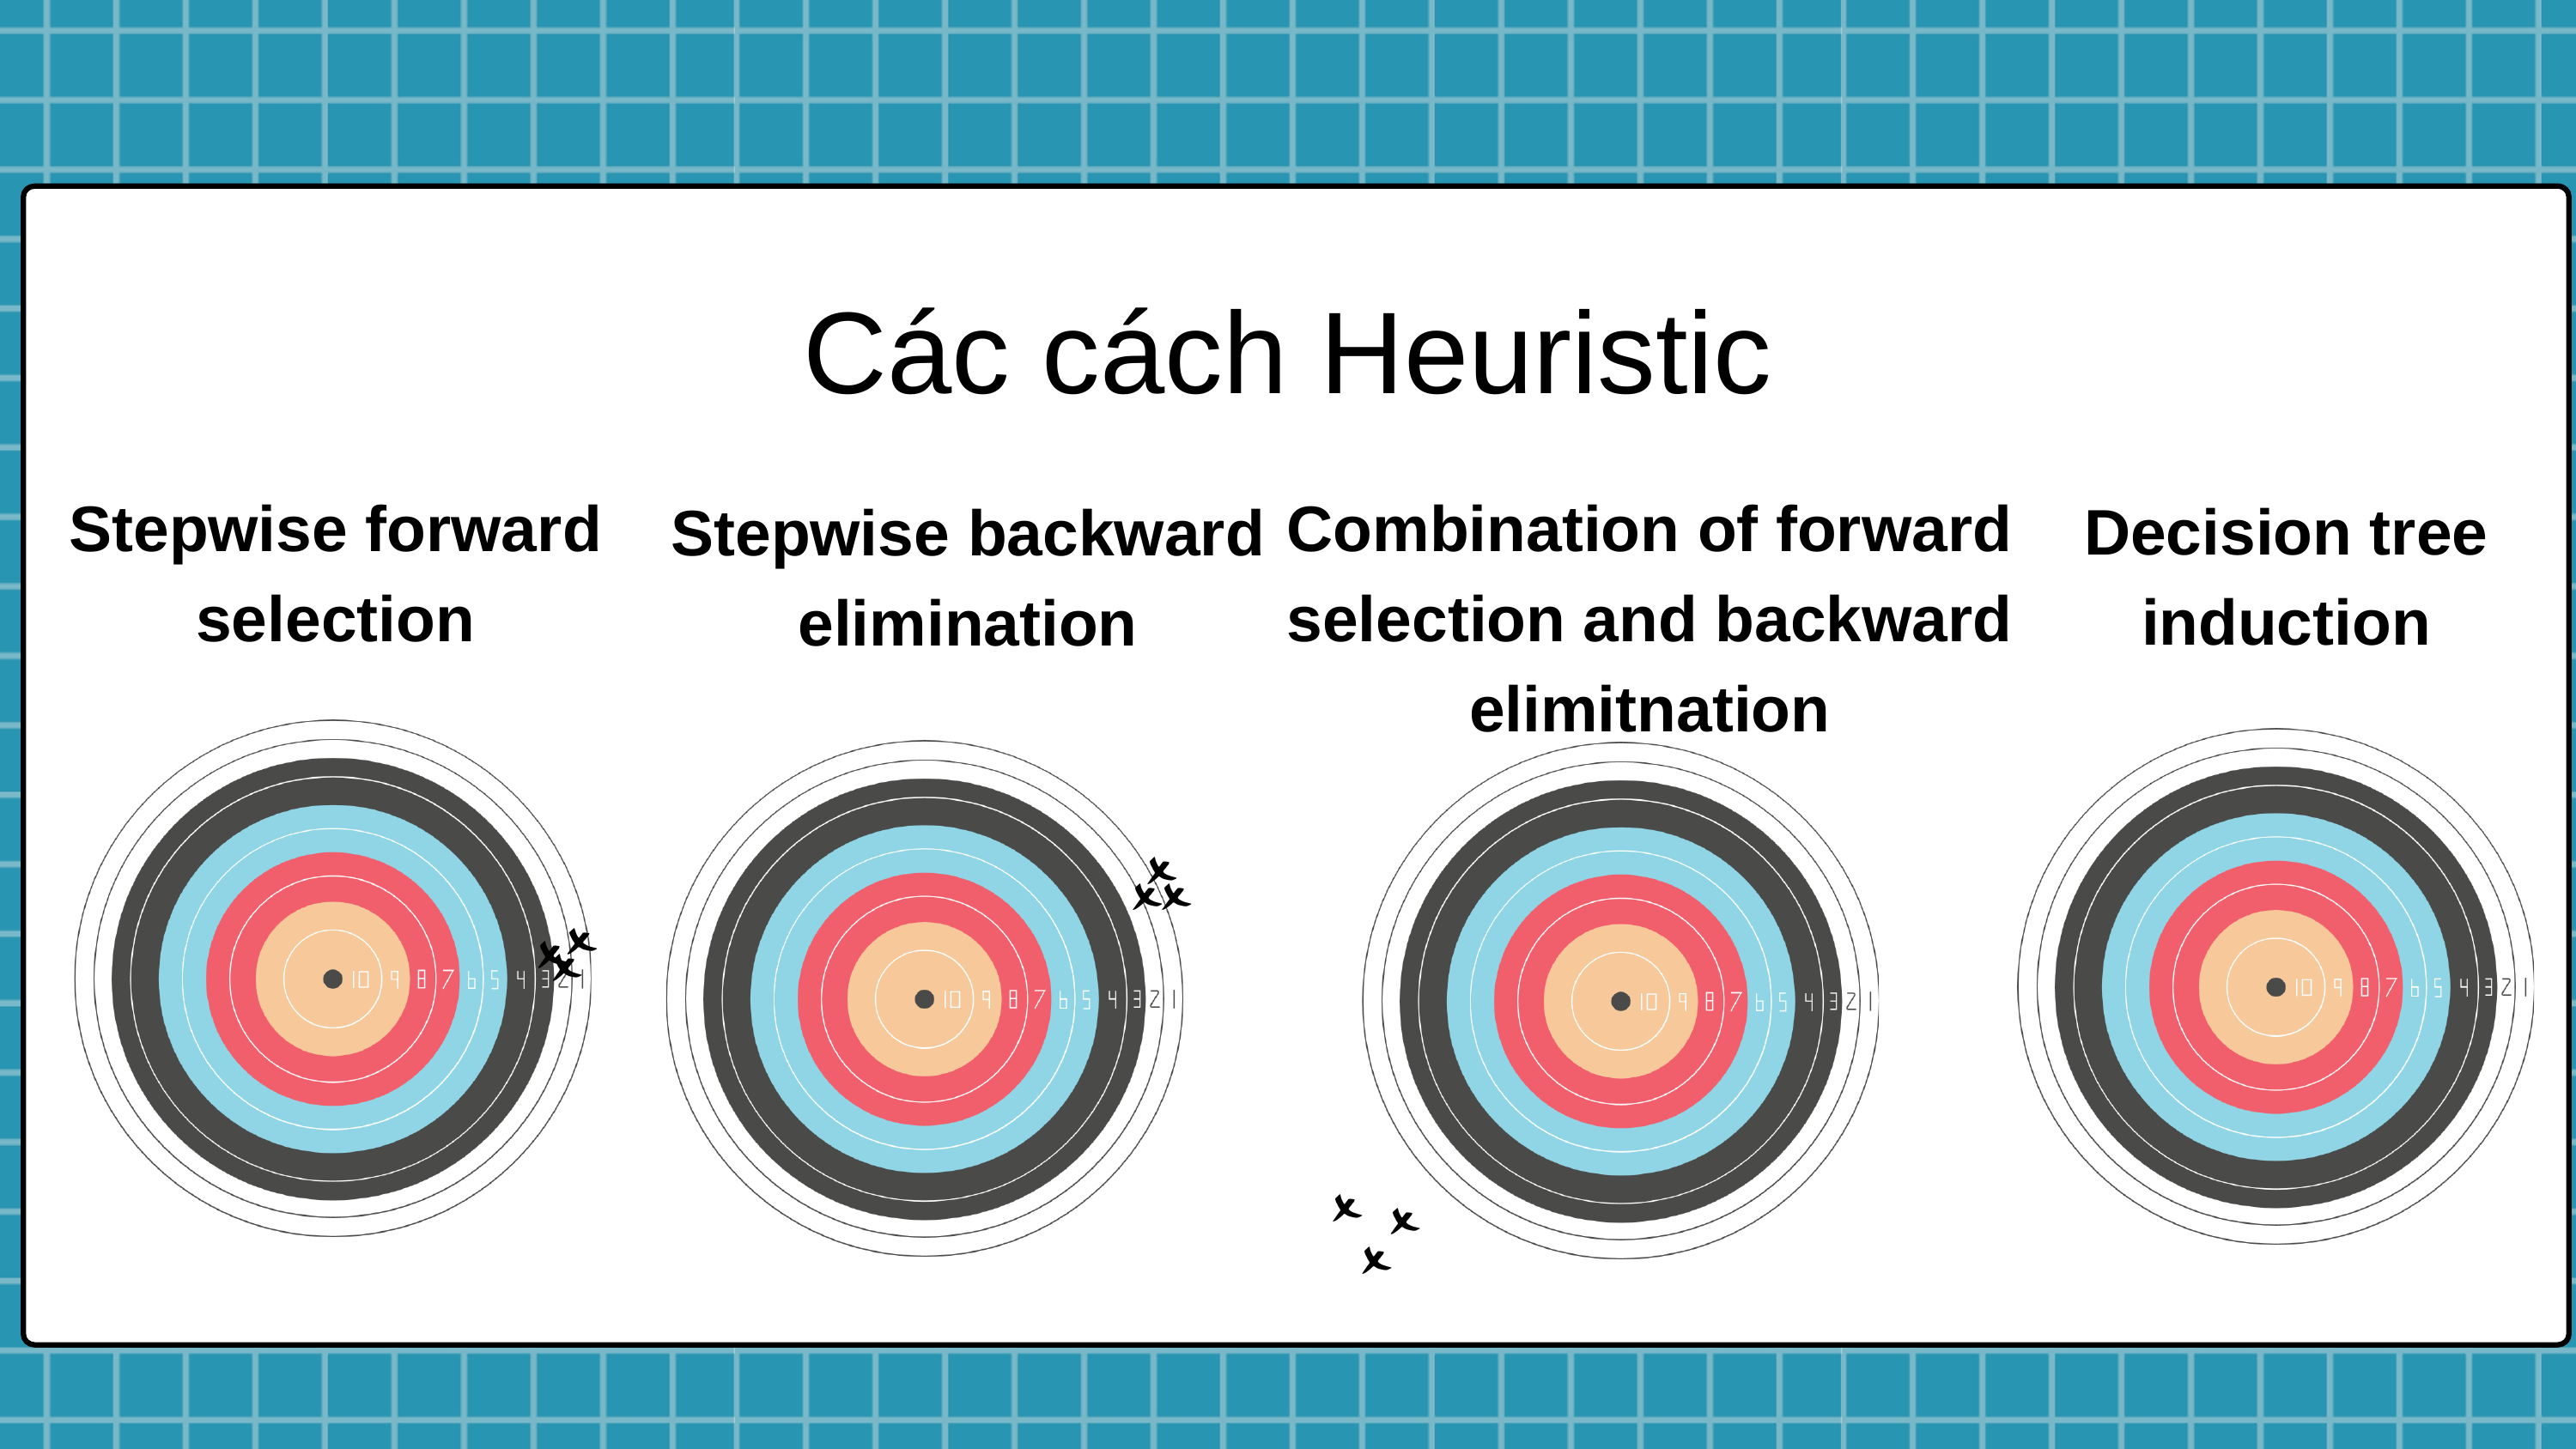

Các cách Heuristic
Stepwise forward selection
Combination of forward selection and backward elimitnation
Decision tree induction
Stepwise backward elimination